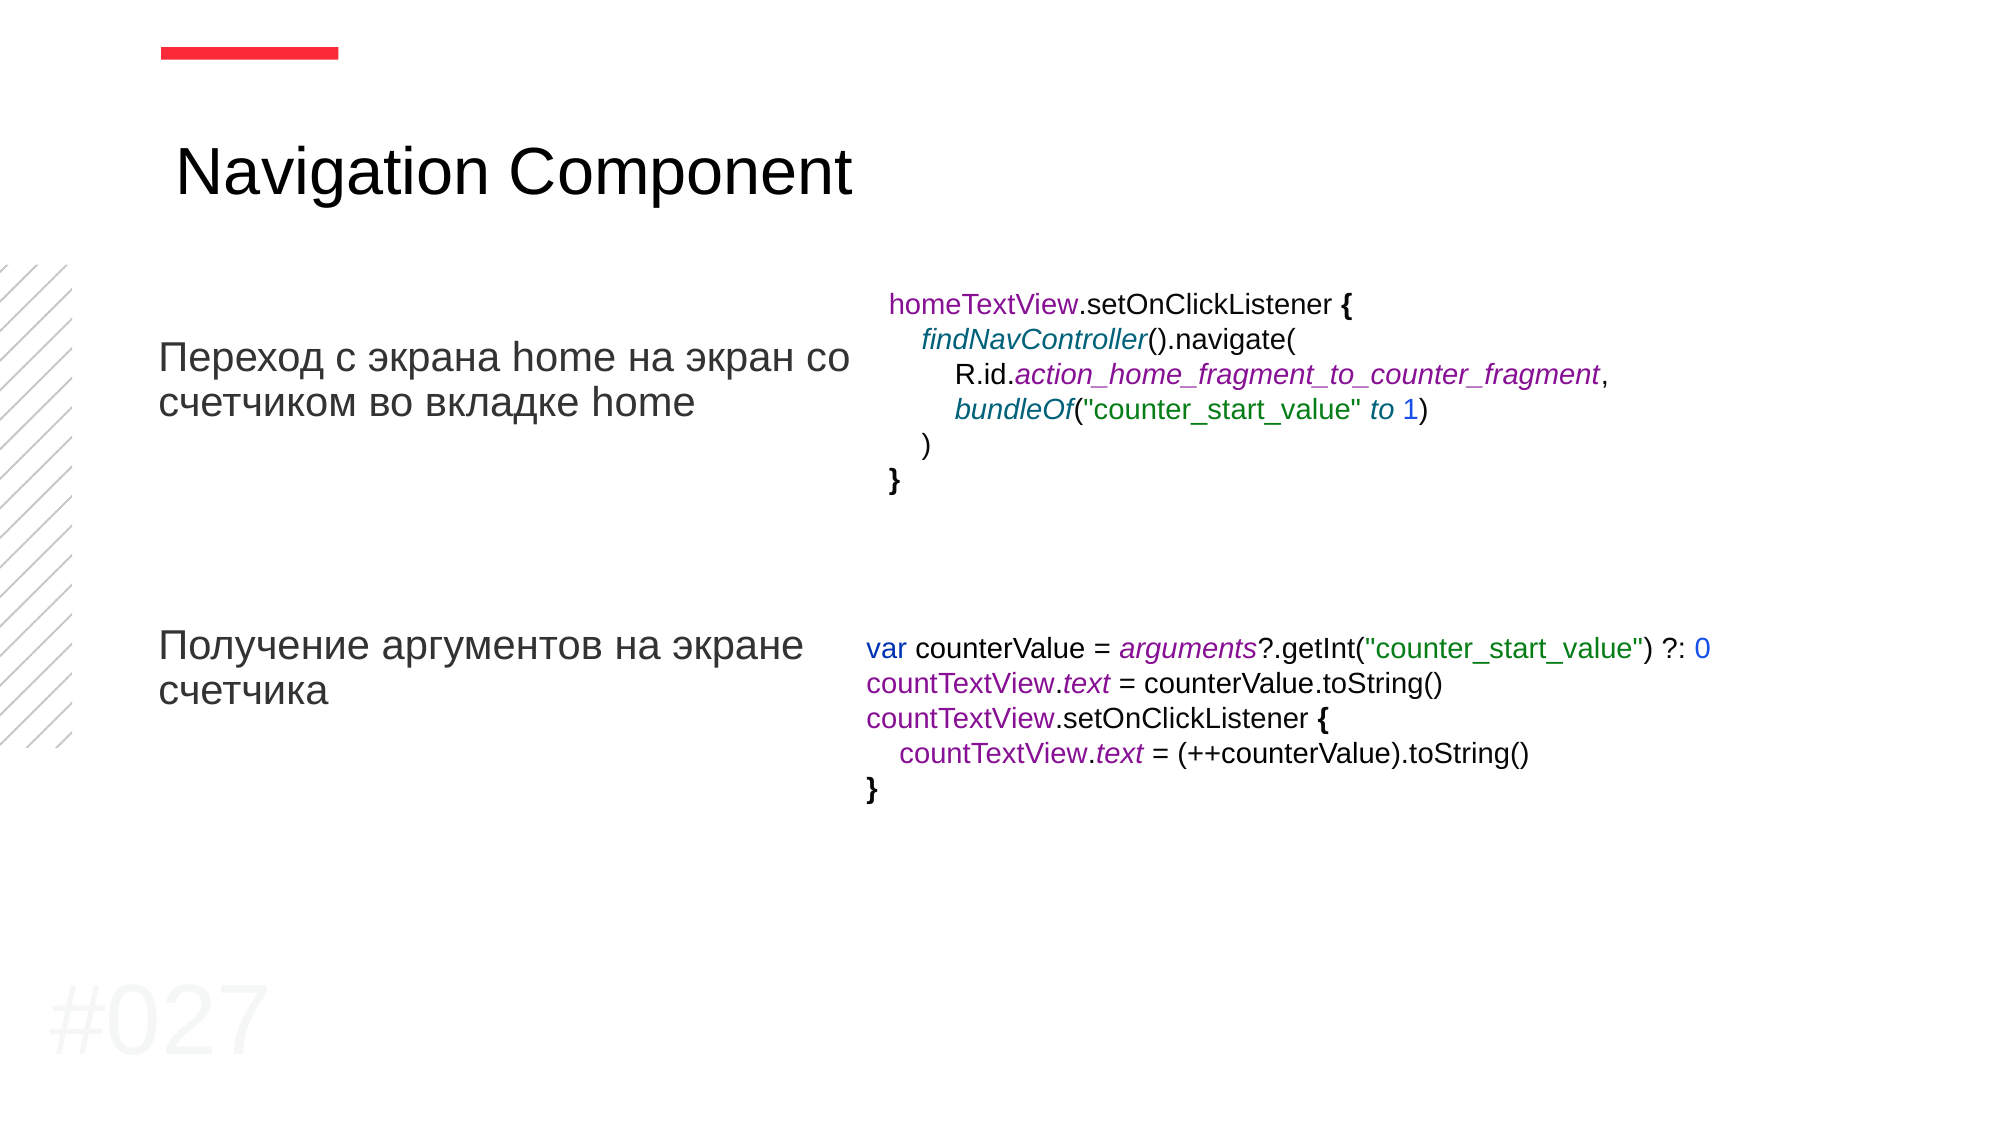

Navigation Component
homeTextView.setOnClickListener {
    findNavController().navigate(
        R.id.action_home_fragment_to_counter_fragment,
        bundleOf("counter_start_value" to 1)
    )
}
Переход с экрана home на экран со счетчиком во вкладке home
Получение аргументов на экране счетчика
var counterValue = arguments?.getInt("counter_start_value") ?: 0
countTextView.text = counterValue.toString()
countTextView.setOnClickListener {
    countTextView.text = (++counterValue).toString()
}
#027